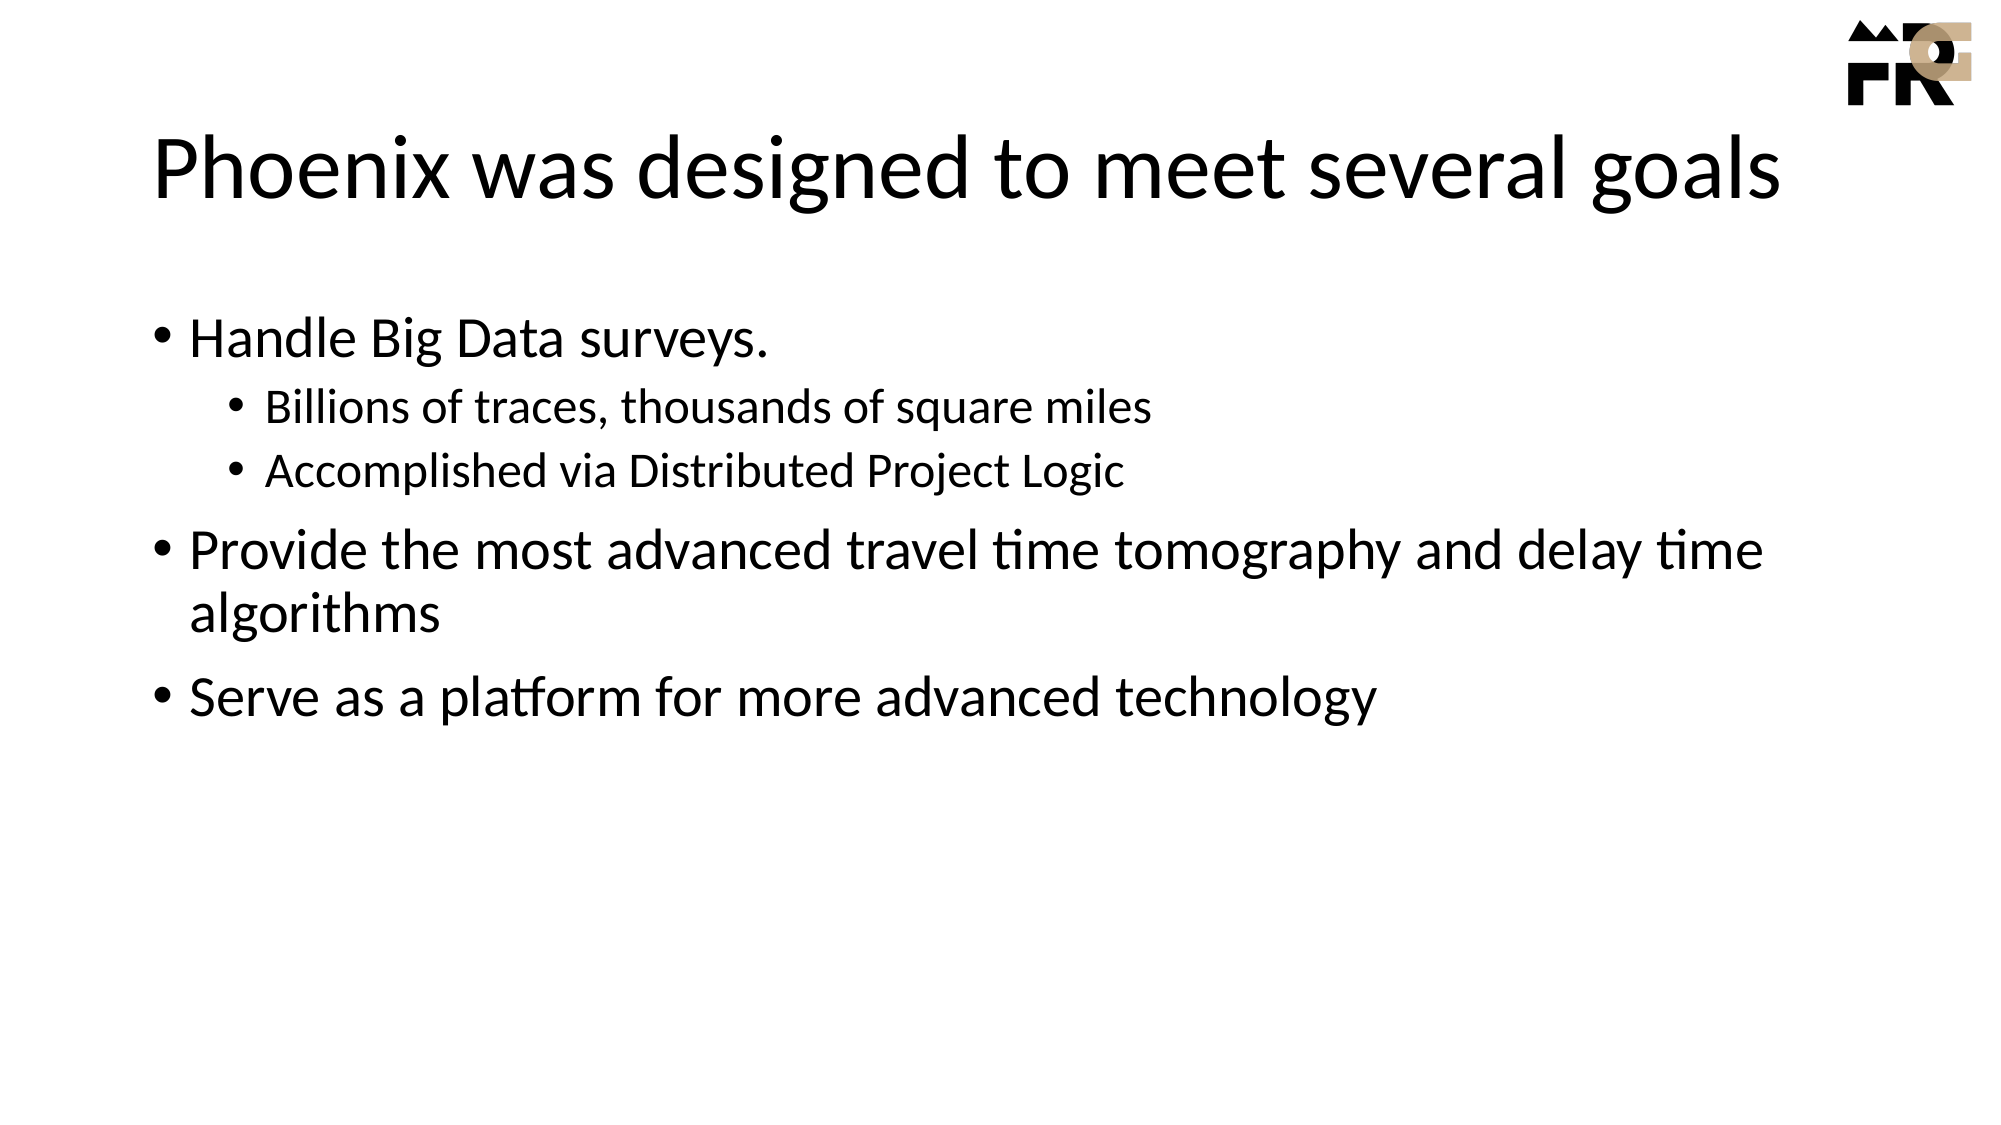

# Phoenix was designed to meet several goals
Handle Big Data surveys.
Billions of traces, thousands of square miles
Accomplished via Distributed Project Logic
Provide the most advanced travel time tomography and delay time algorithms
Serve as a platform for more advanced technology